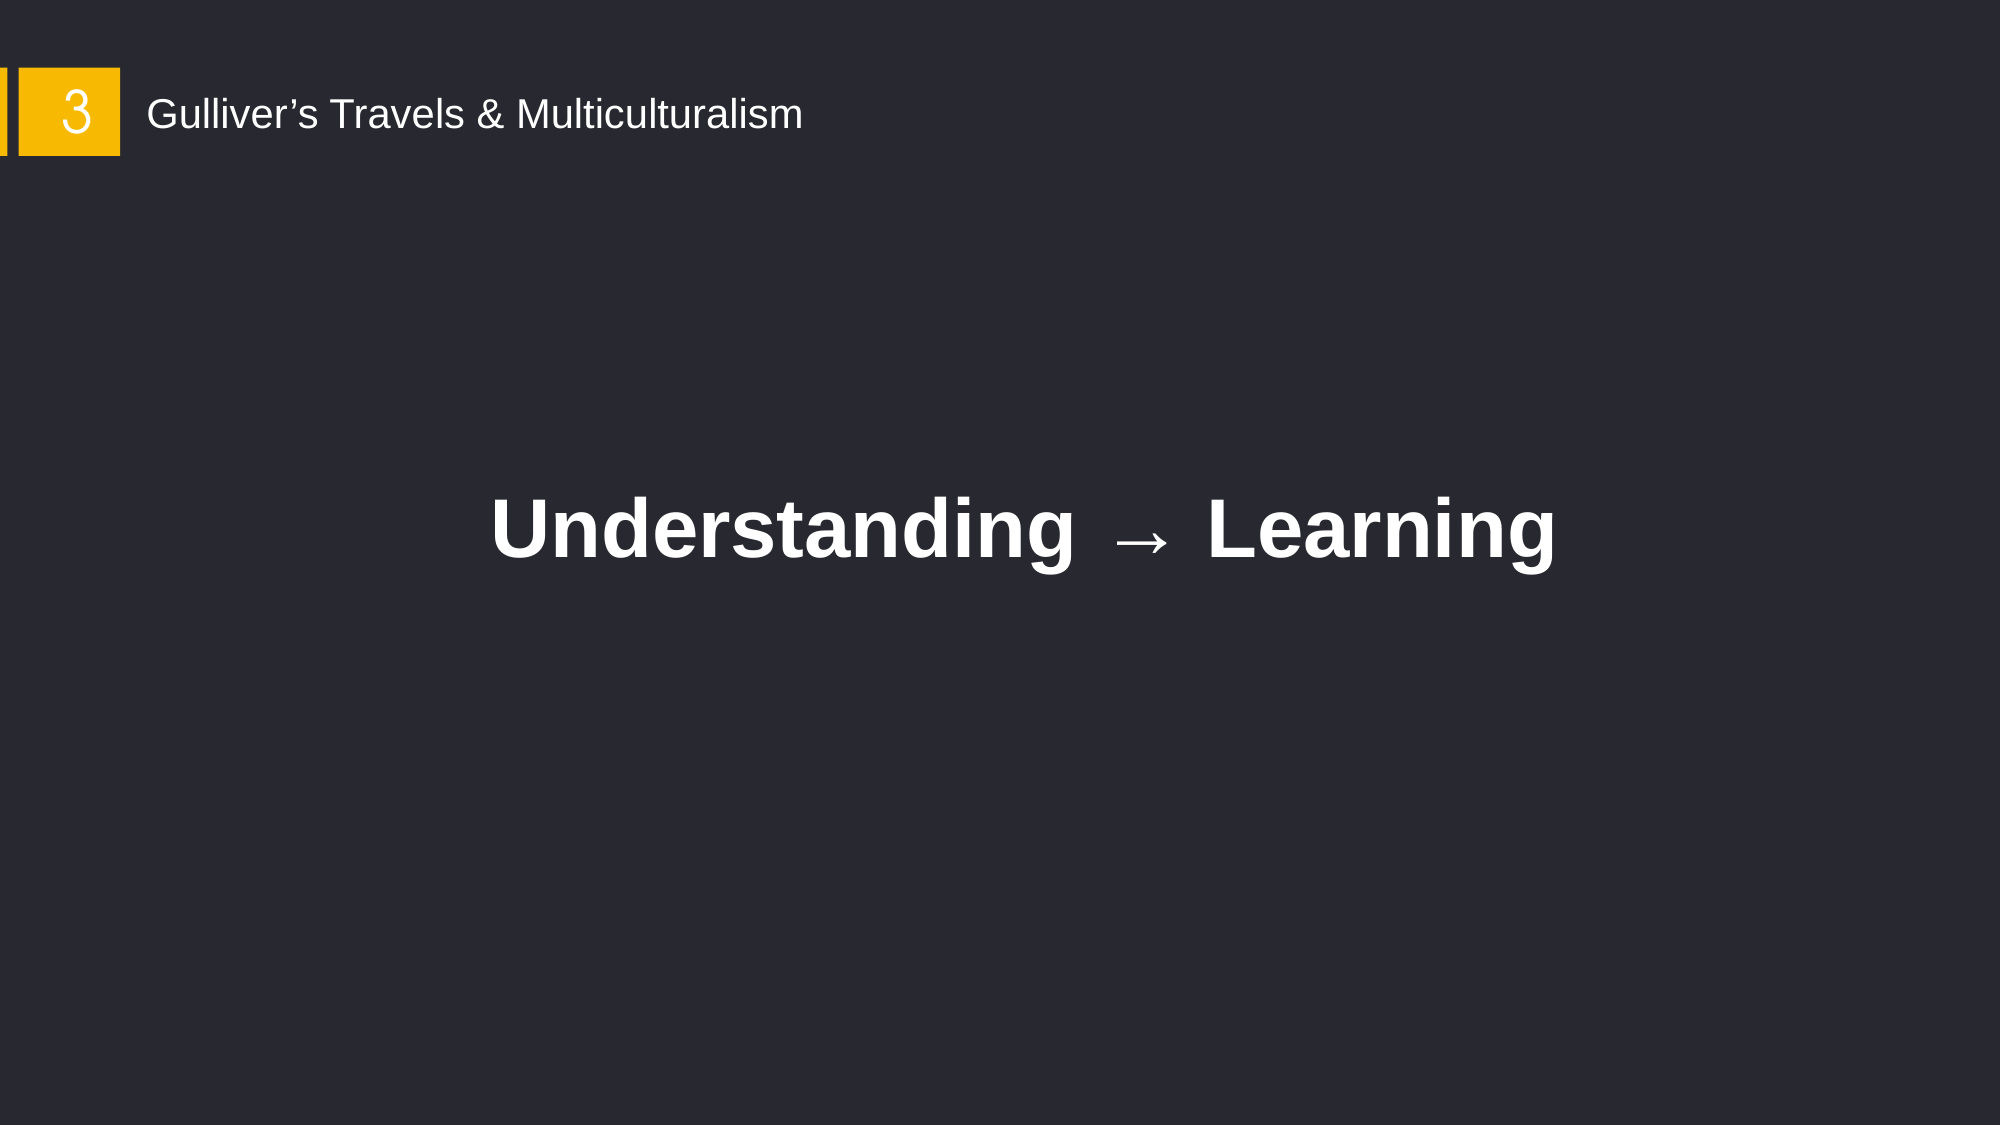

3
Gulliver’s Travels & Multiculturalism
Understanding → Learning